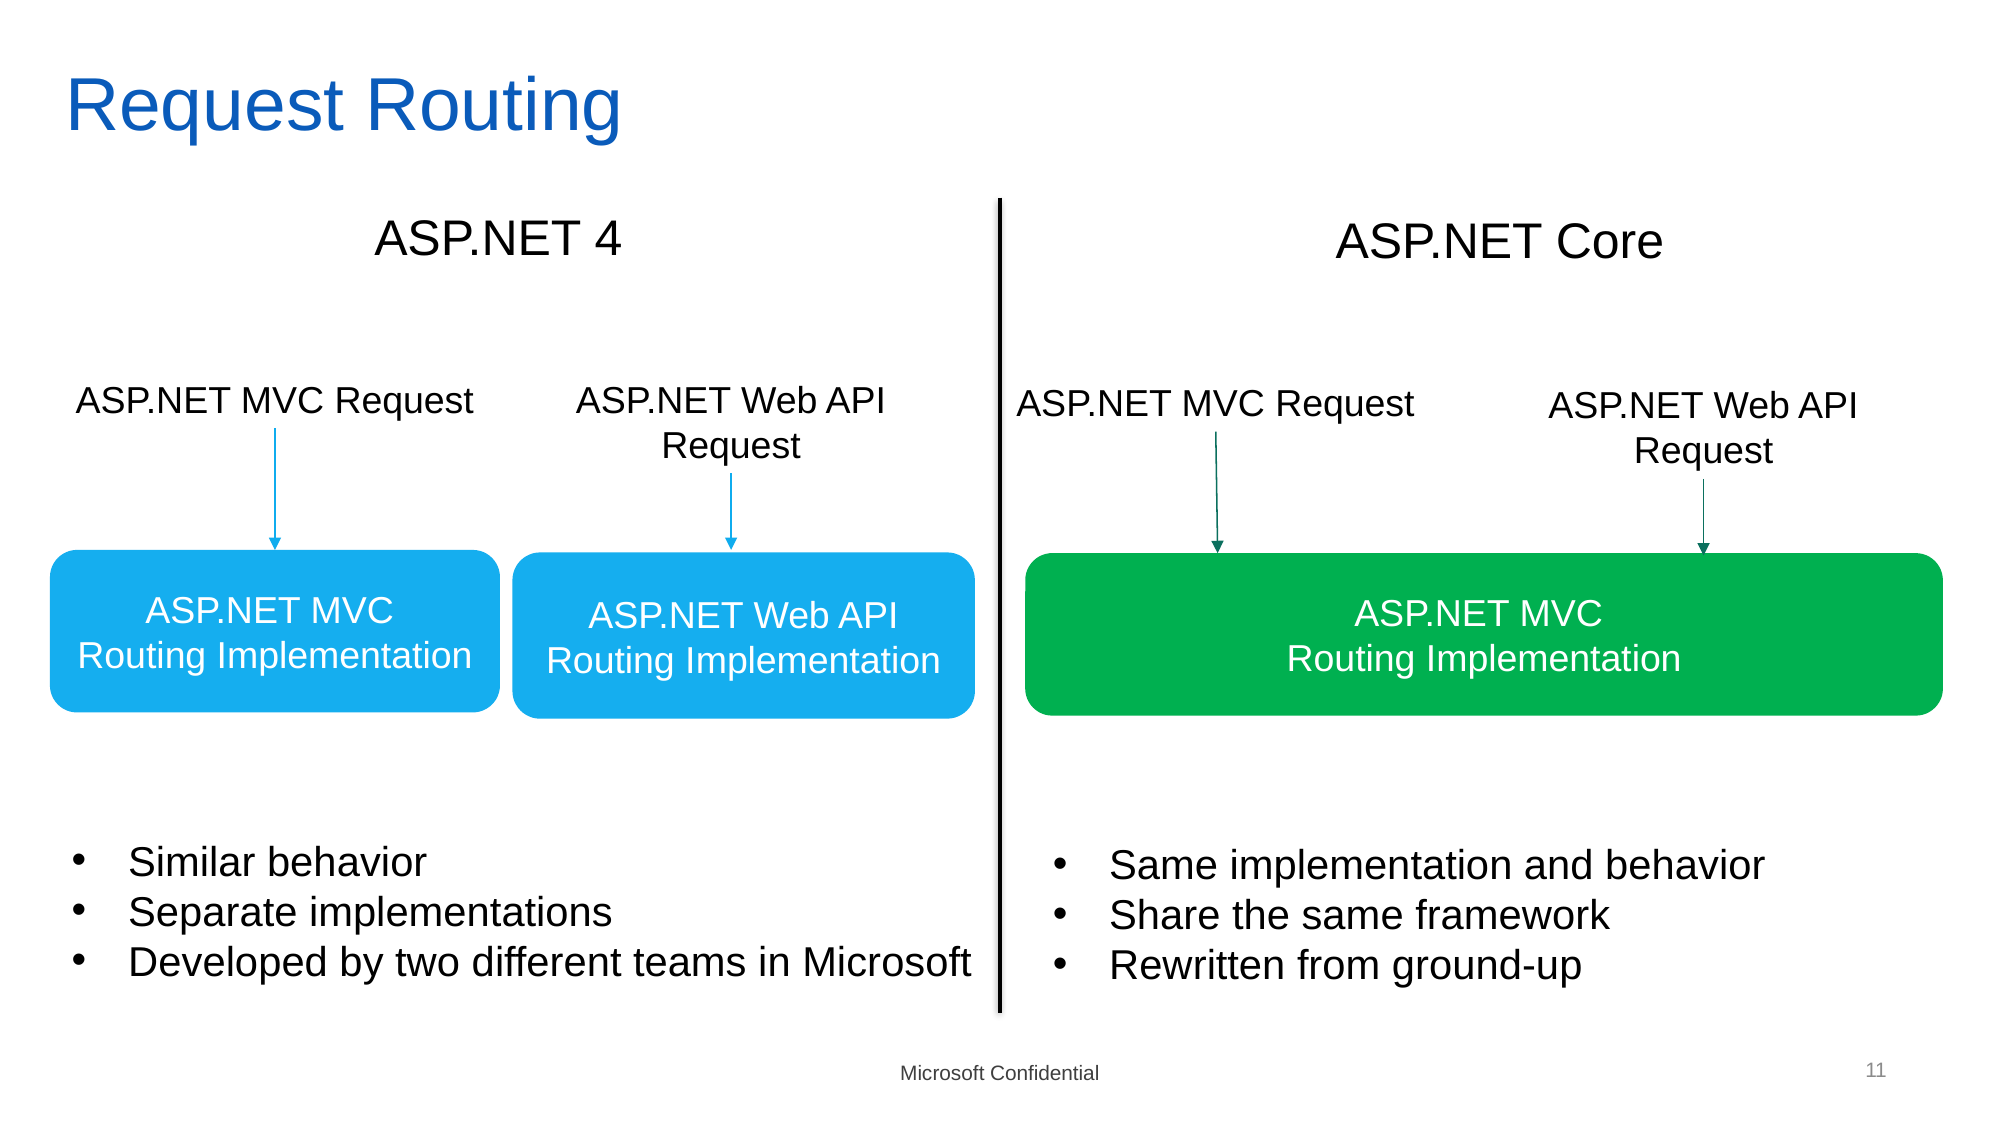

# Request Routing
ASP.NET 4
ASP.NET Core
ASP.NET Web API Request
ASP.NET MVC Request
ASP.NET MVC Request
ASP.NET Web API Request
ASP.NET MVC
Routing Implementation
ASP.NET Web API Routing Implementation
ASP.NET MVC
Routing Implementation
Similar behavior
Separate implementations
Developed by two different teams in Microsoft
Same implementation and behavior
Share the same framework
Rewritten from ground-up
11